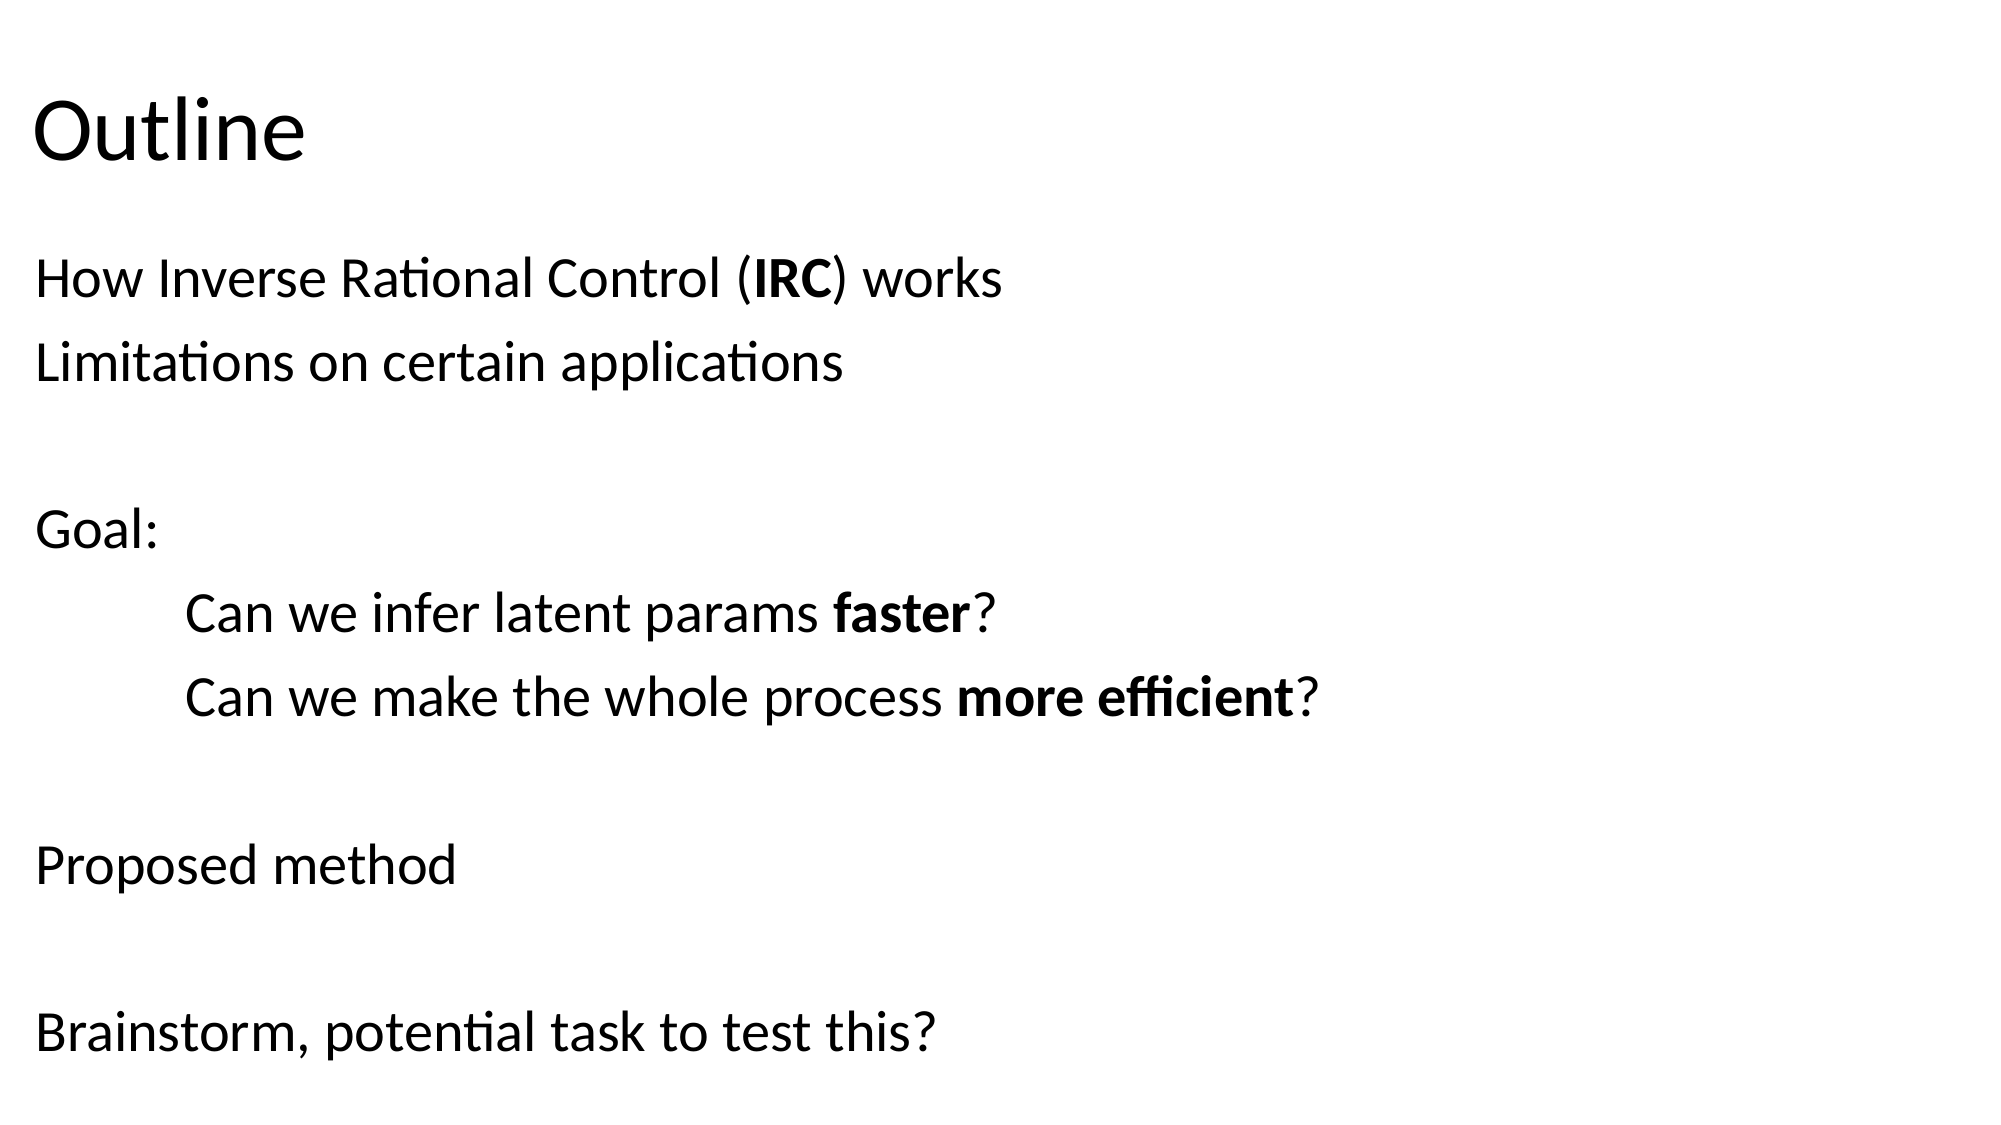

# Outline
How Inverse Rational Control (IRC) works
Limitations on certain applications

Goal:
	Can we infer latent params faster?
	Can we make the whole process more efficient?

Proposed method

Brainstorm, potential task to test this?